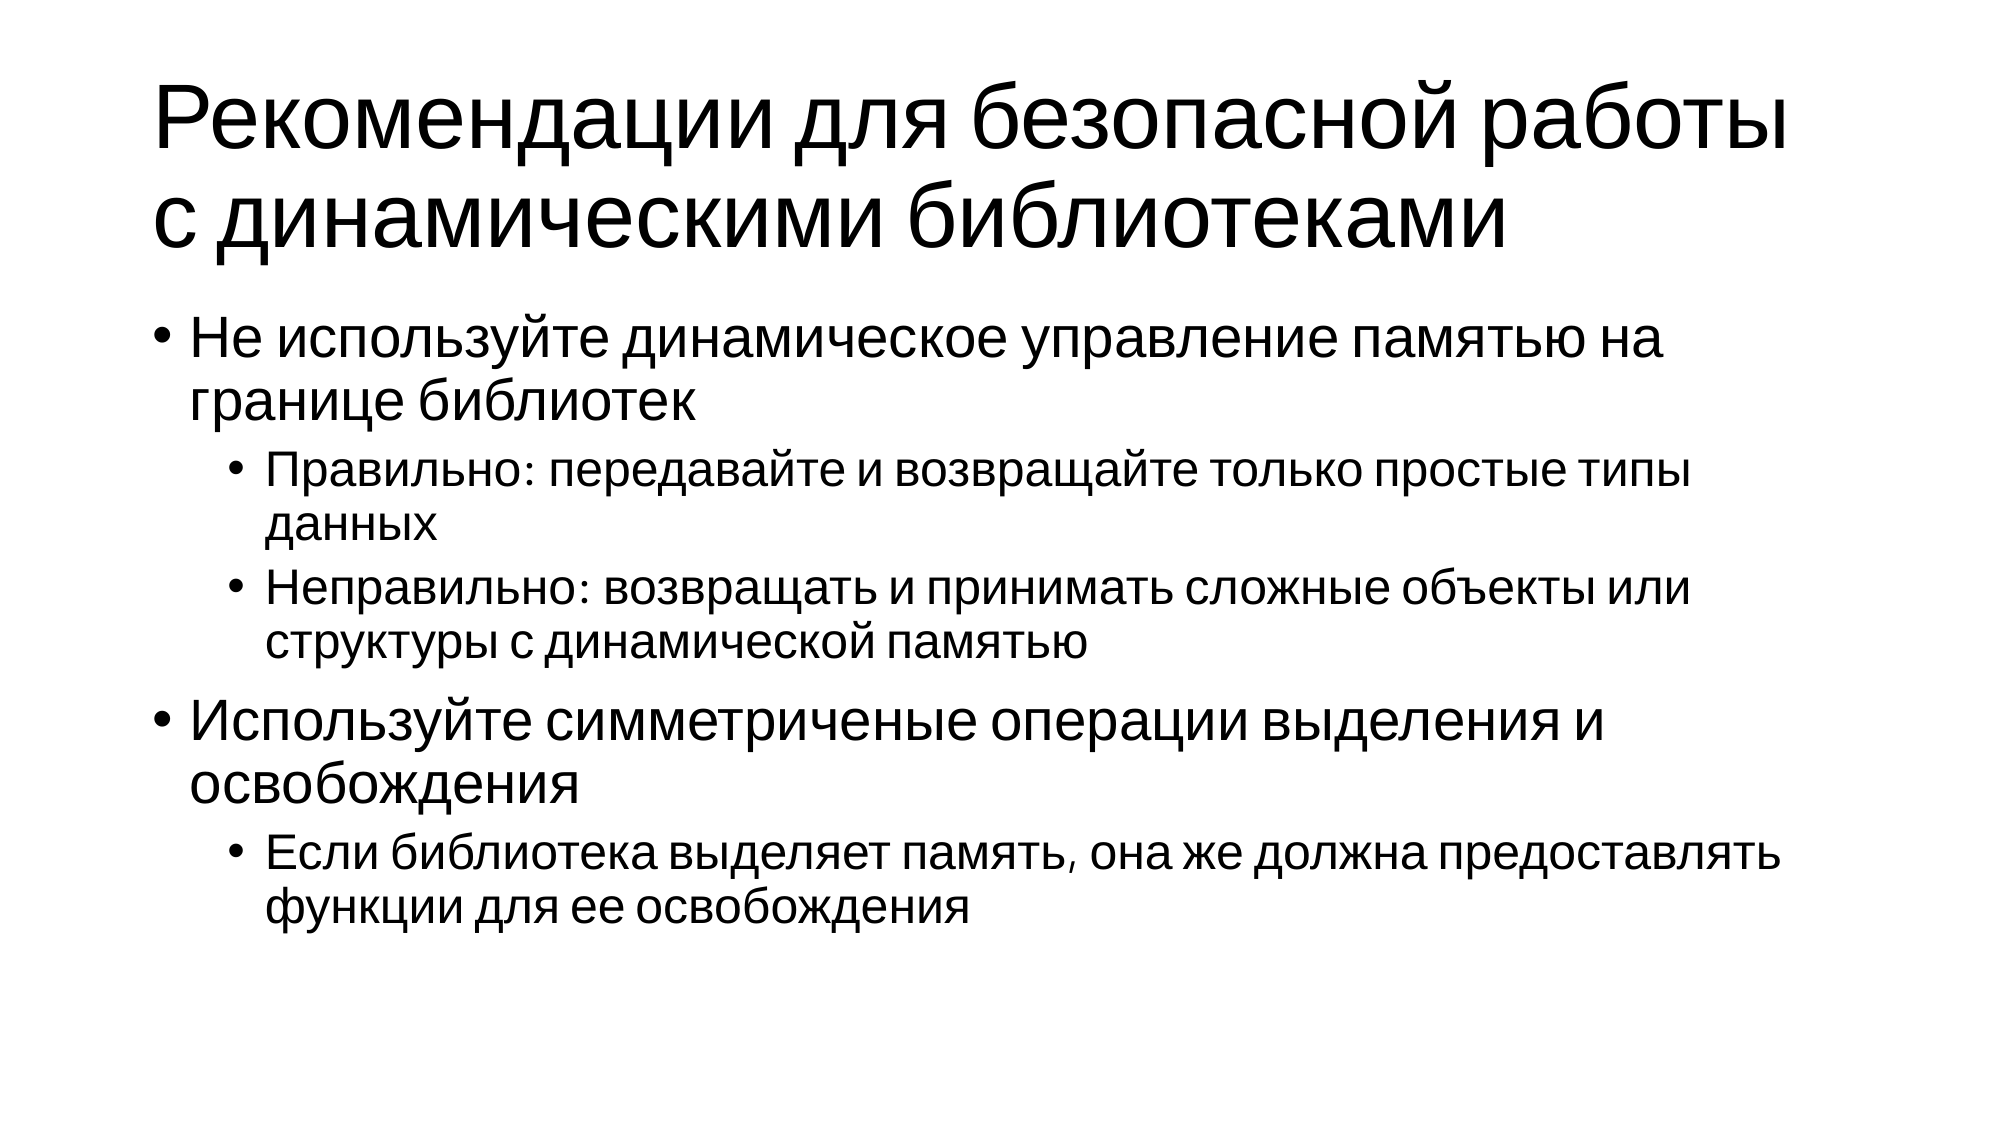

# Рекомендации для безопасной работы с динамическими библиотеками
Не используйте динамическое управление памятью на границе библиотек
Правильно: передавайте и возвращайте только простые типы данных
Неправильно: возвращать и принимать сложные объекты или структуры с динамической памятью
Используйте симметриченые операции выделения и освобождения
Если библиотека выделяет память, она же должна предоставлять функции для ее освобождения